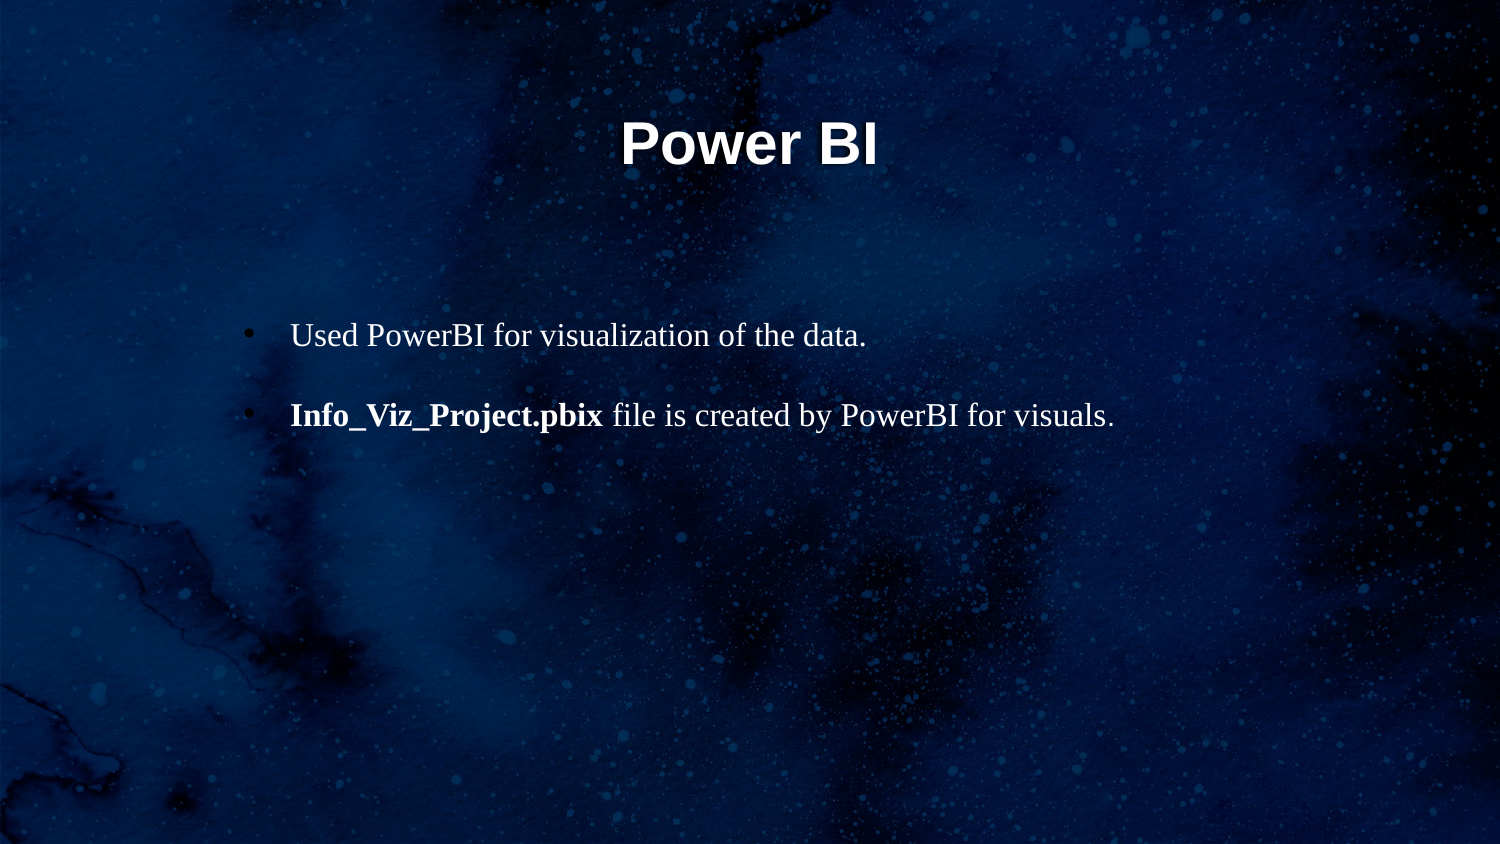

# Power BI
Used PowerBI for visualization of the data.

Info_Viz_Project.pbix file is created by PowerBI for visuals.